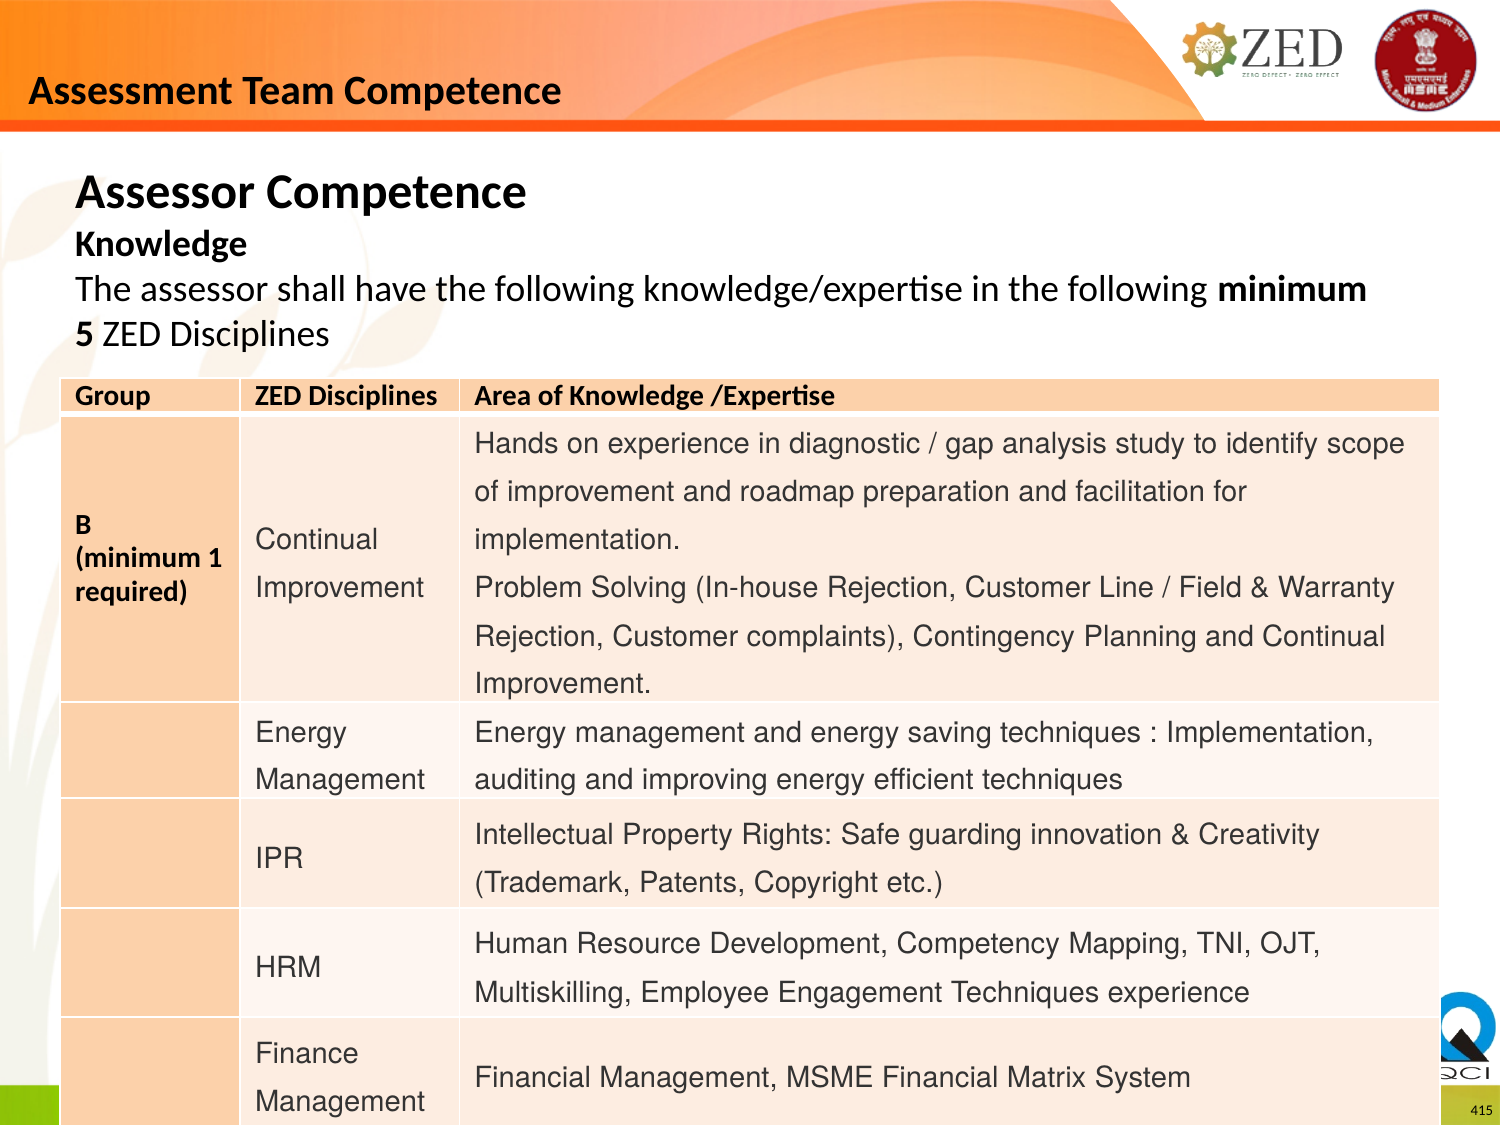

# Assessment Team Competence
Assessor Competence
Knowledge
The assessor shall have the following knowledge/expertise in the following minimum 5 ZED Disciplines

| Group | ZED Disciplines | Area of Knowledge /Expertise |
| --- | --- | --- |
| B (minimum 1 required) | Continual Improvement | Hands on experience in diagnostic / gap analysis study to identify scope of improvement and roadmap preparation and facilitation for implementation. Problem Solving (In-house Rejection, Customer Line / Field & Warranty Rejection, Customer complaints), Contingency Planning and Continual Improvement. |
|  | Energy Management | Energy management and energy saving techniques : Implementation, auditing and improving energy efficient techniques |
|  | IPR | Intellectual Property Rights: Safe guarding innovation & Creativity (Trademark, Patents, Copyright etc.) |
|  | HRM | Human Resource Development, Competency Mapping, TNI, OJT, Multiskilling, Employee Engagement Techniques experience |
|  | Finance Management | Financial Management, MSME Financial Matrix System |